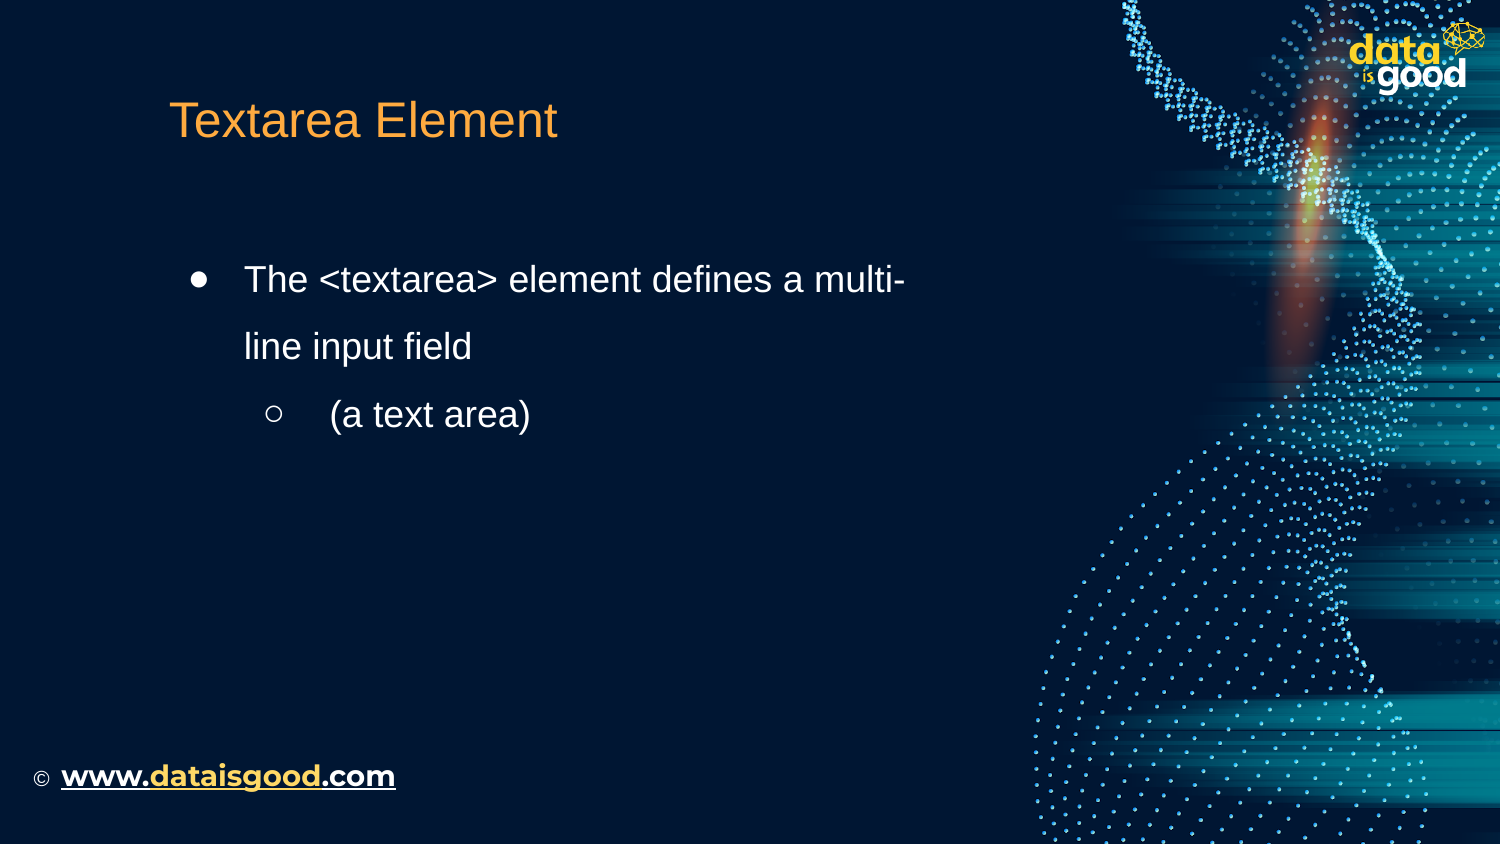

# Textarea Element
The <textarea> element defines a multi-line input field
 (a text area)